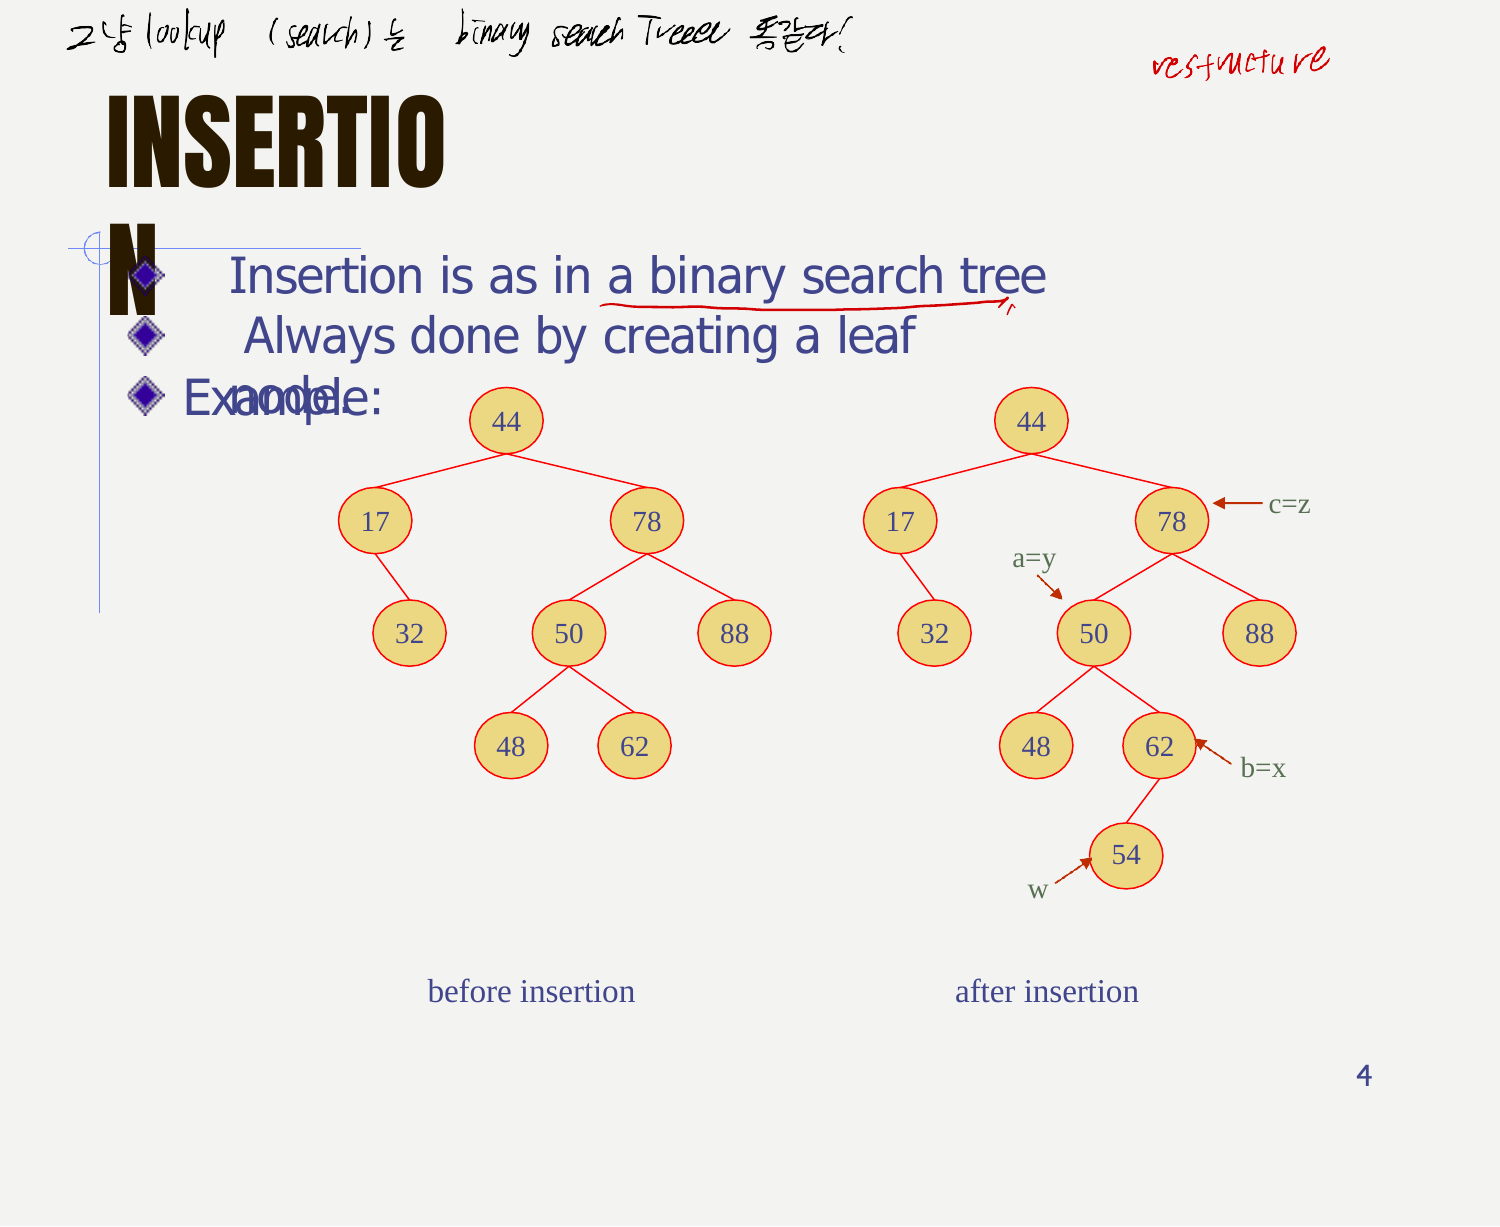

# Insertion

Insertion is as in a binary search tree  Always done by creating a leaf node.

Example:

44
44

c=z

17
78
17
78
a=y

32
50
88
32
50
88

48
62
48
62
b=x
54
w
before insertion
after insertion
4